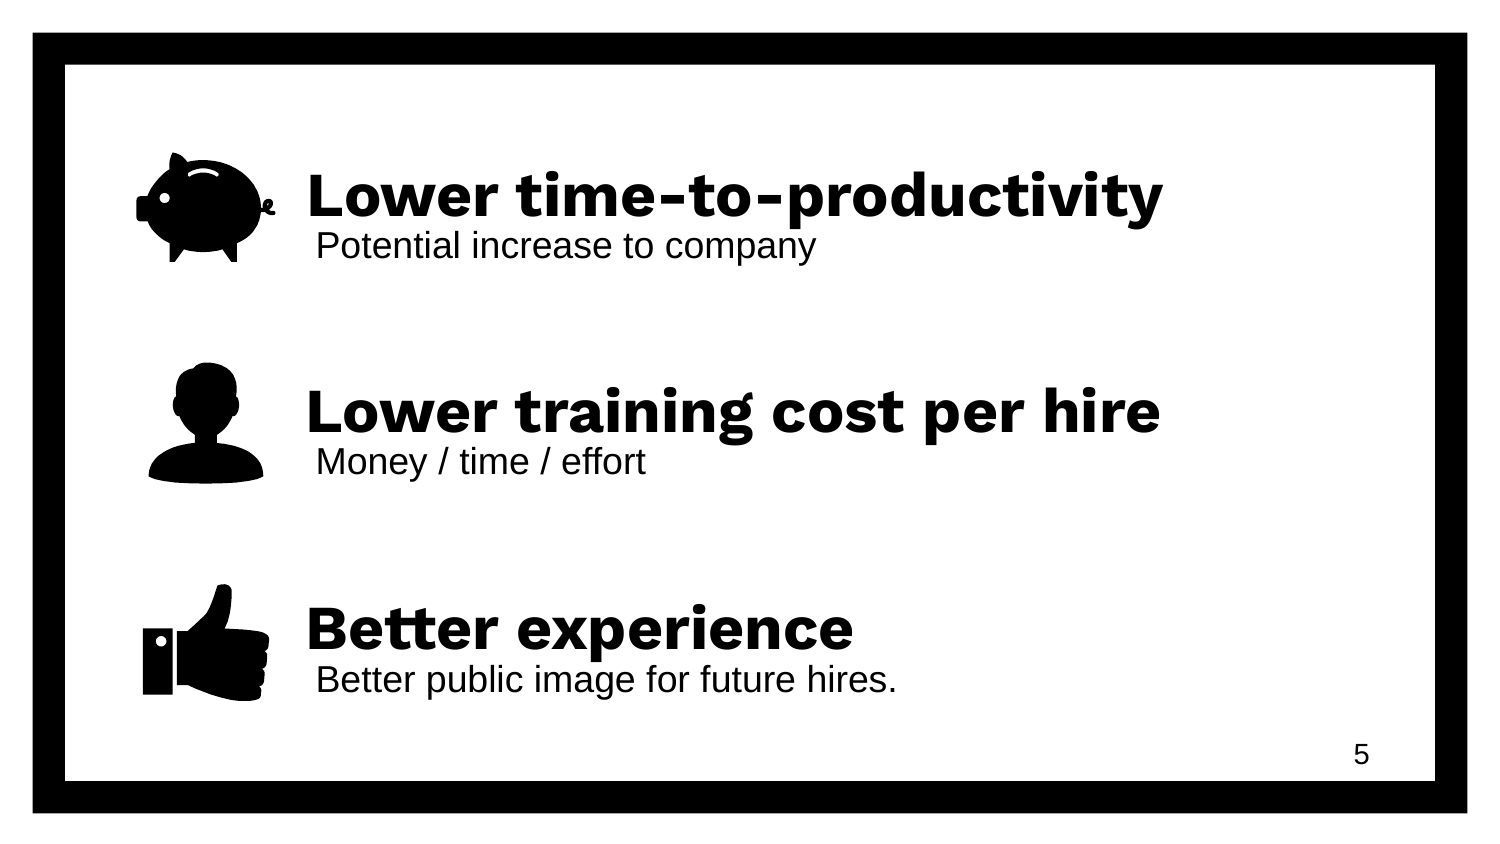

Lower time-to-productivity

Potential increase to company
Lower training cost per hire

Money / time / effort
Better experience

Better public image for future hires.
5